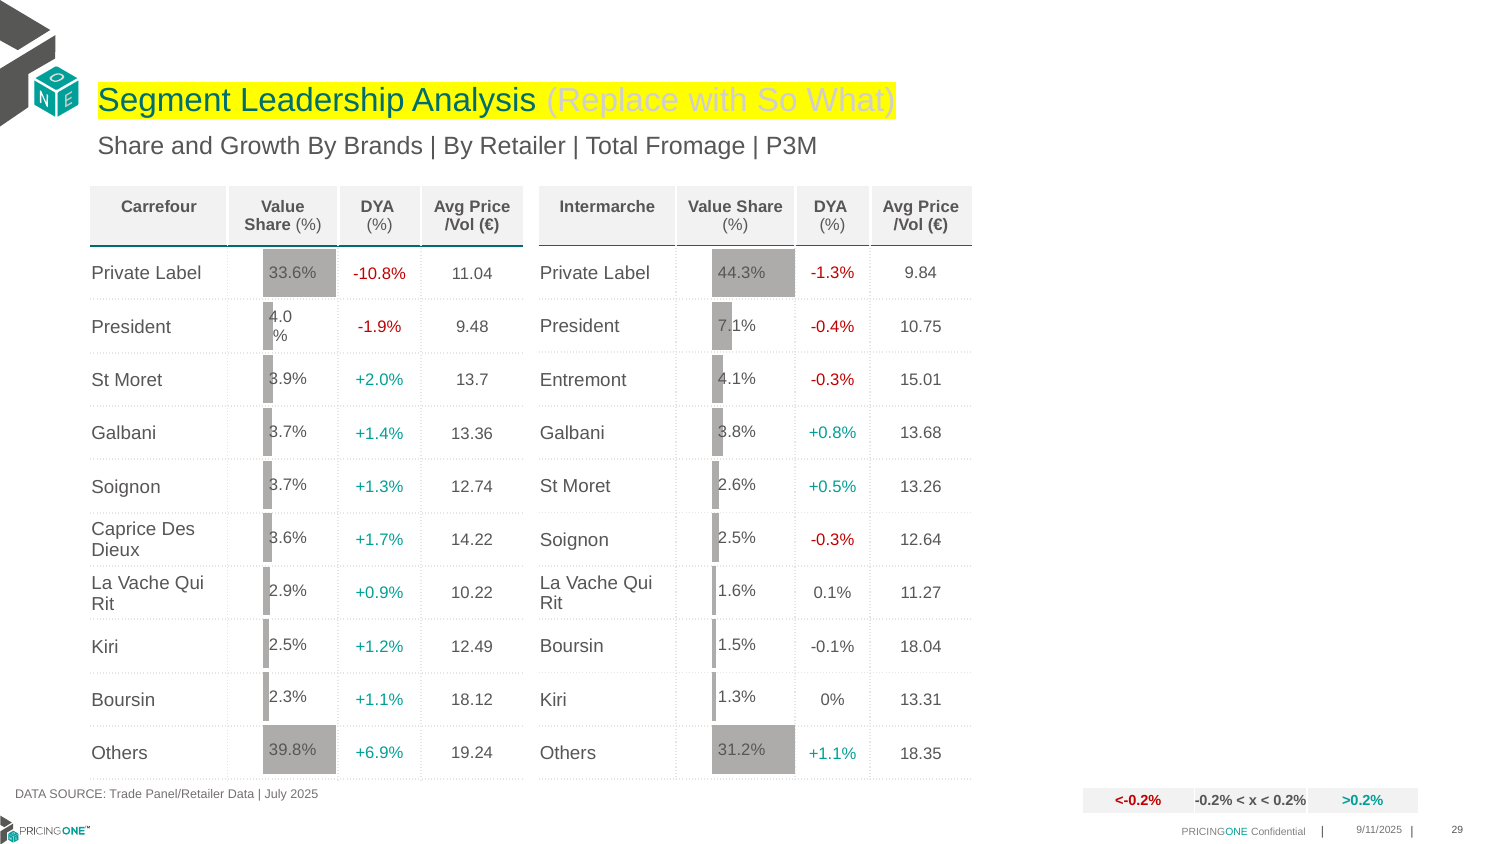

# Segment Leadership Analysis (Replace with So What)
Share and Growth By Brands | By Retailer | Total Fromage | P3M
| Carrefour | Value Share (%) | DYA (%) | Avg Price /Vol (€) |
| --- | --- | --- | --- |
| Private Label |  | -10.8% | 11.04 |
| President |  | -1.9% | 9.48 |
| St Moret |  | +2.0% | 13.7 |
| Galbani |  | +1.4% | 13.36 |
| Soignon |  | +1.3% | 12.74 |
| Caprice Des Dieux |  | +1.7% | 14.22 |
| La Vache Qui Rit |  | +0.9% | 10.22 |
| Kiri |  | +1.2% | 12.49 |
| Boursin |  | +1.1% | 18.12 |
| Others |  | +6.9% | 19.24 |
| Intermarche | Value Share (%) | DYA (%) | Avg Price /Vol (€) |
| --- | --- | --- | --- |
| Private Label |  | -1.3% | 9.84 |
| President |  | -0.4% | 10.75 |
| Entremont |  | -0.3% | 15.01 |
| Galbani |  | +0.8% | 13.68 |
| St Moret |  | +0.5% | 13.26 |
| Soignon |  | -0.3% | 12.64 |
| La Vache Qui Rit |  | 0.1% | 11.27 |
| Boursin |  | -0.1% | 18.04 |
| Kiri |  | 0% | 13.31 |
| Others |  | +1.1% | 18.35 |

### Chart

| Category | Total Fromage | Intermarche |
|---|---|
|  | 0.4425532462496867 |

### Chart

| Category | Total Fromage | Carrefour |
|---|---|
|  | 0.33629726605717514 |
DATA SOURCE: Trade Panel/Retailer Data | July 2025
| <-0.2% | -0.2% < x < 0.2% | >0.2% |
| --- | --- | --- |

9/11/2025
29